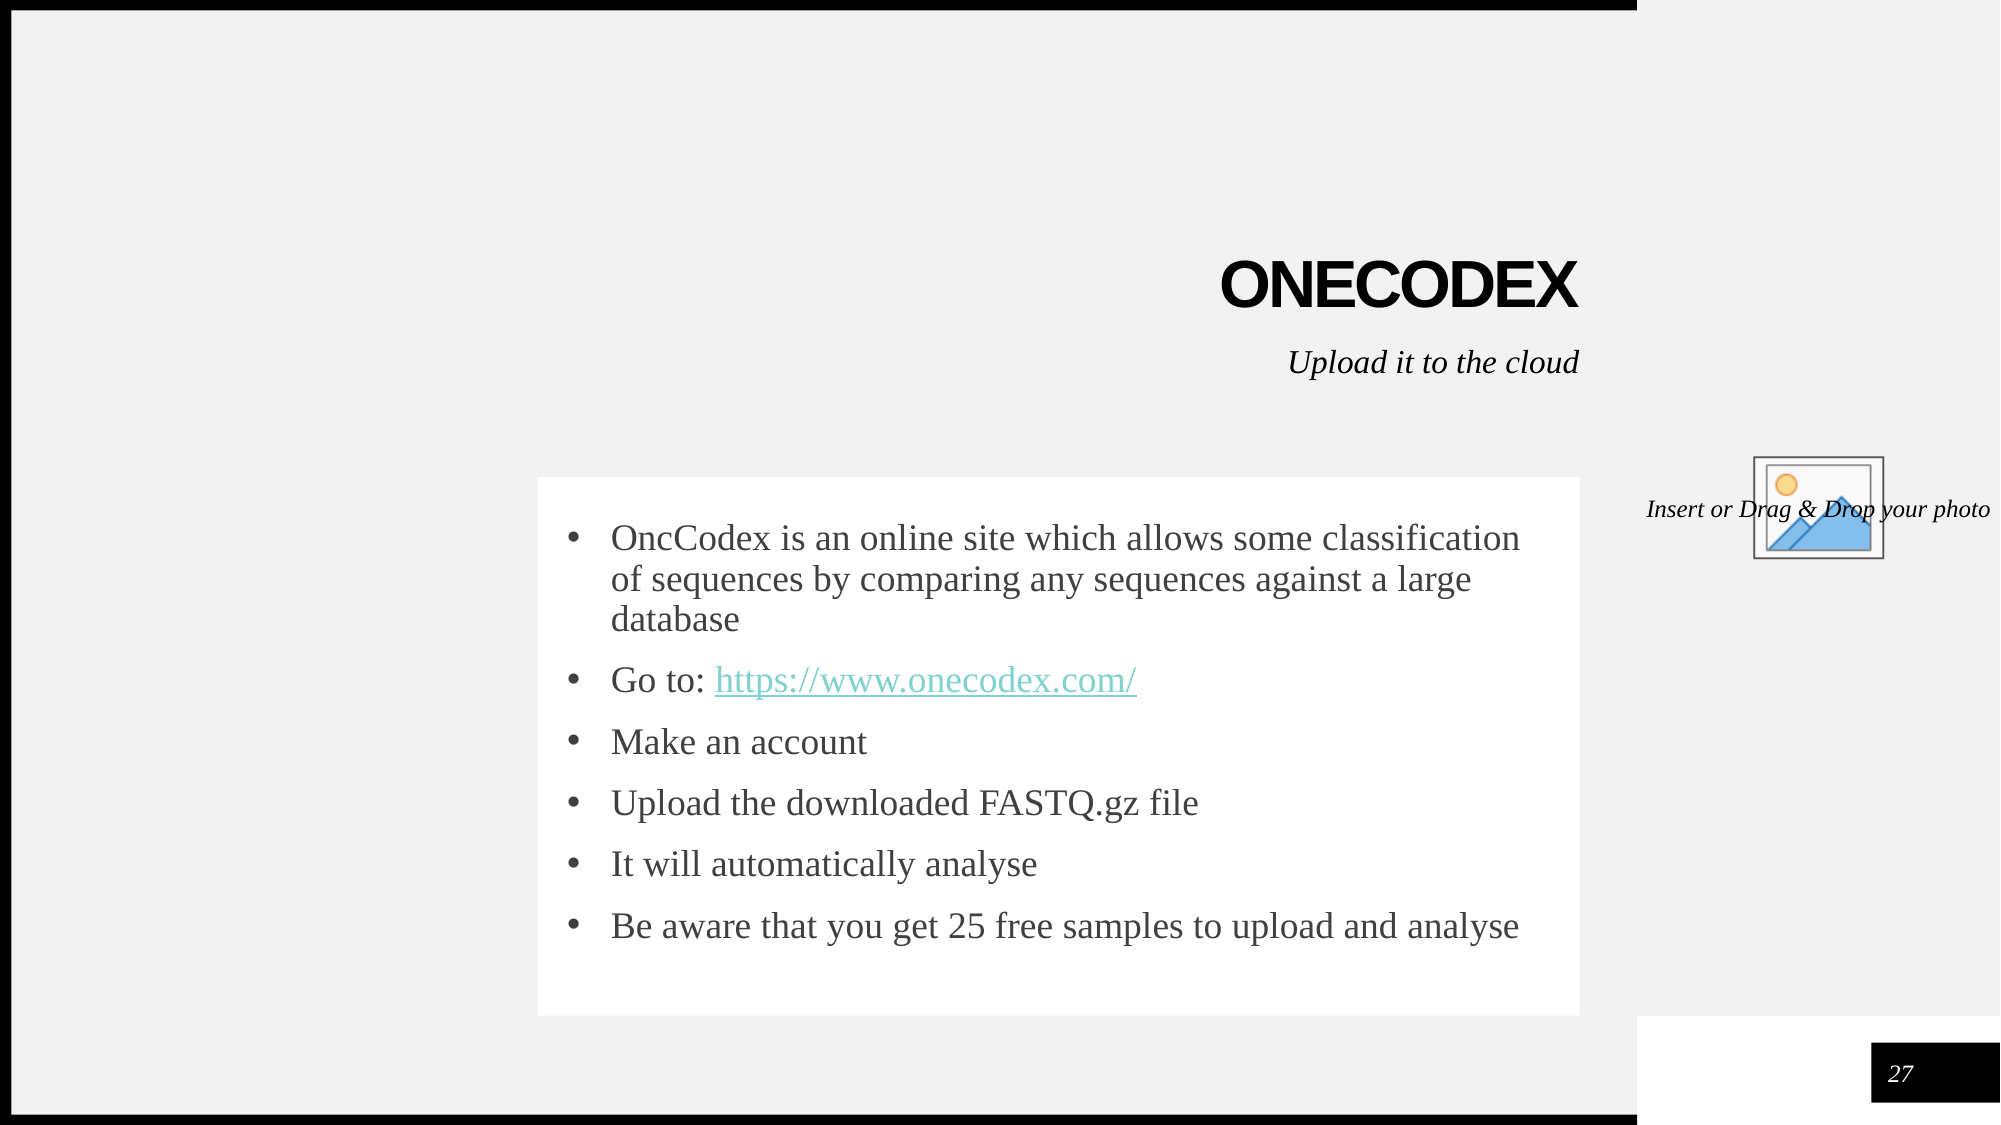

# ONECODEX
Upload it to the cloud
OncCodex is an online site which allows some classification of sequences by comparing any sequences against a large database
Go to: https://www.onecodex.com/
Make an account
Upload the downloaded FASTQ.gz file
It will automatically analyse
Be aware that you get 25 free samples to upload and analyse
27